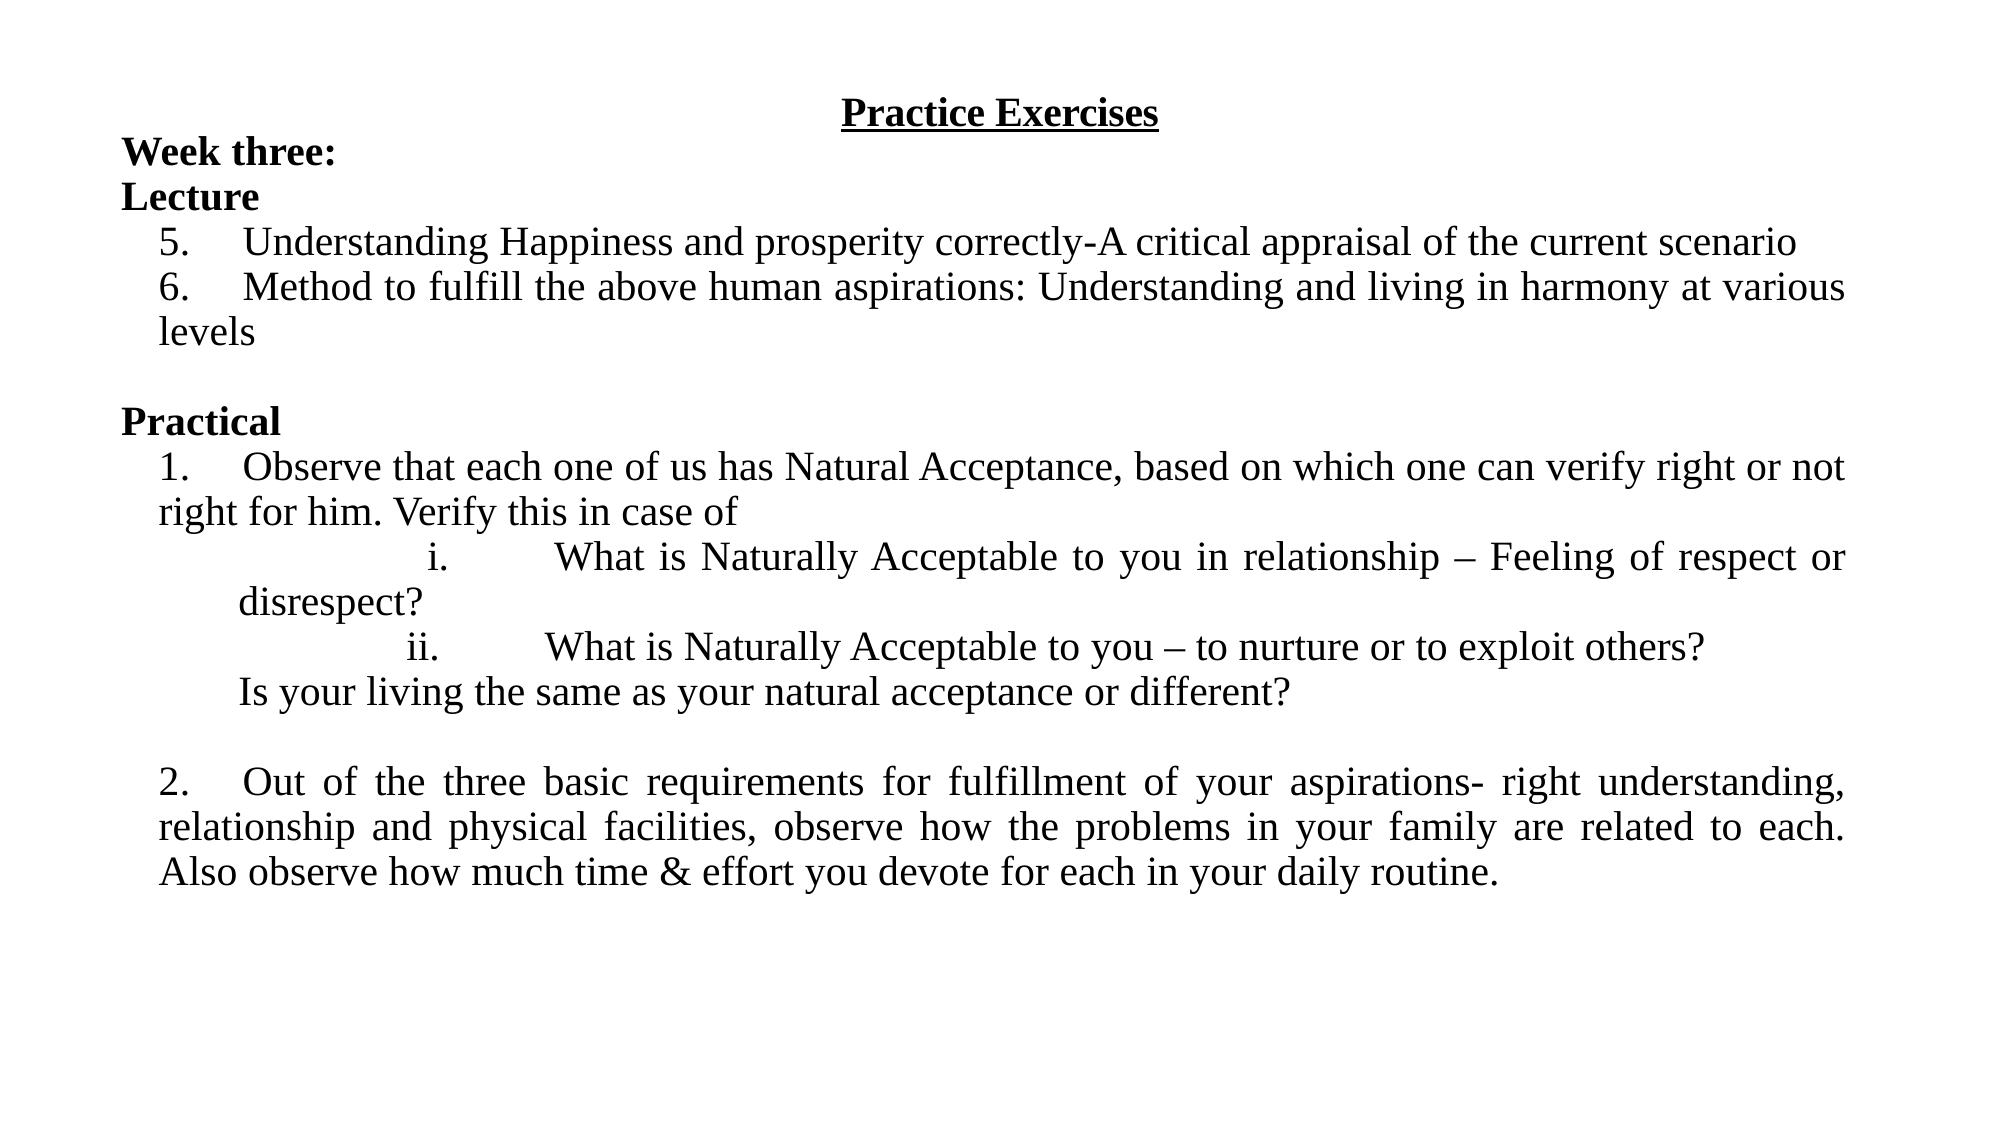

Practice Exercises
Week three:
Lecture
5.     Understanding Happiness and prosperity correctly-A critical appraisal of the current scenario
6.     Method to fulfill the above human aspirations: Understanding and living in harmony at various levels

Practical
1.     Observe that each one of us has Natural Acceptance, based on which one can verify right or not right for him. Verify this in case of
                  i.          What is Naturally Acceptable to you in relationship – Feeling of respect or disrespect?
                ii.          What is Naturally Acceptable to you – to nurture or to exploit others?
Is your living the same as your natural acceptance or different?

2.     Out of the three basic requirements for fulfillment of your aspirations- right understanding, relationship and physical facilities, observe how the problems in your family are related to each. Also observe how much time & effort you devote for each in your daily routine.